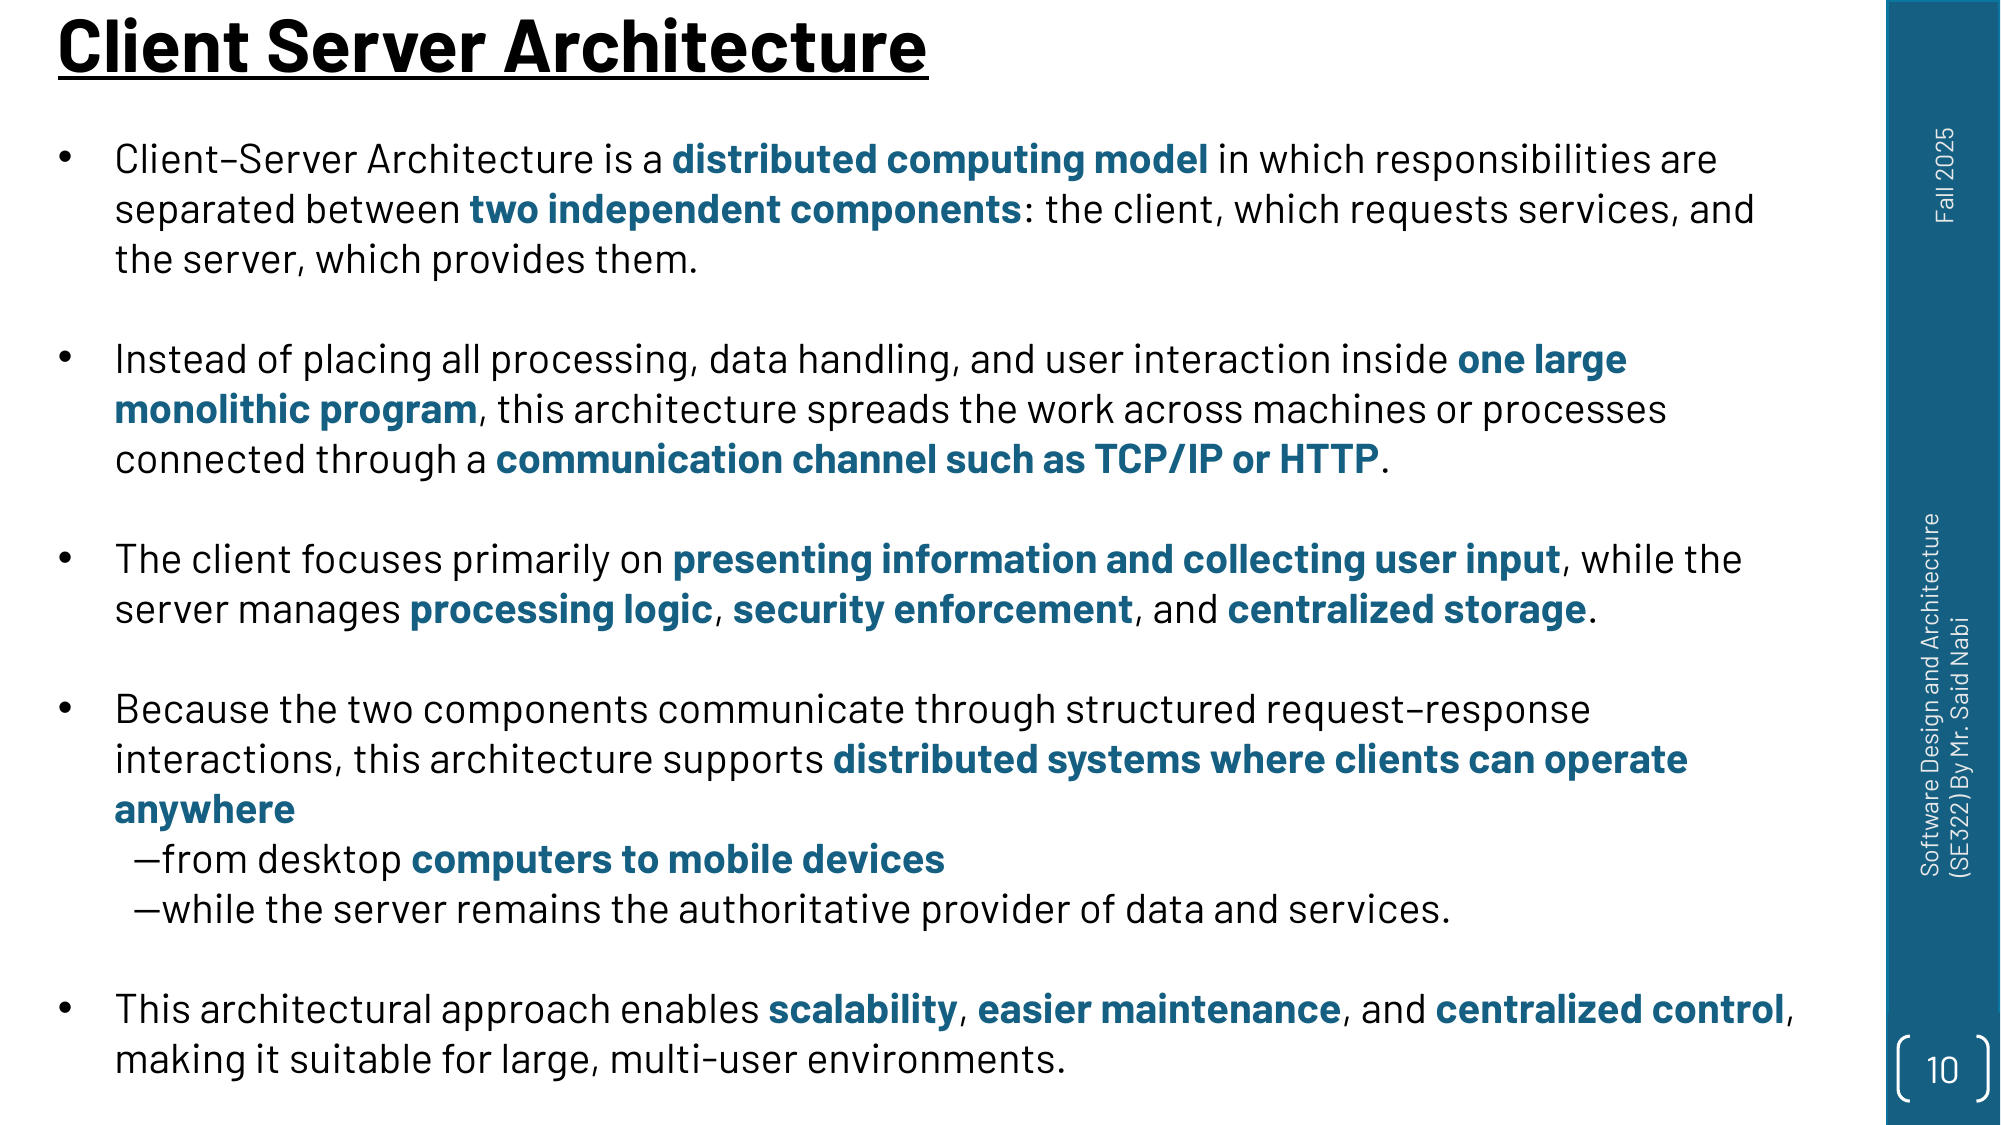

Client Server Architecture
Client–Server Architecture is a distributed computing model in which responsibilities are separated between two independent components: the client, which requests services, and the server, which provides them.

Instead of placing all processing, data handling, and user interaction inside one large monolithic program, this architecture spreads the work across machines or processes connected through a communication channel such as TCP/IP or HTTP.

The client focuses primarily on presenting information and collecting user input, while the server manages processing logic, security enforcement, and centralized storage.

Because the two components communicate through structured request–response interactions, this architecture supports distributed systems where clients can operate anywhere
—from desktop computers to mobile devices
—while the server remains the authoritative provider of data and services.

This architectural approach enables scalability, easier maintenance, and centralized control, making it suitable for large, multi-user environments.